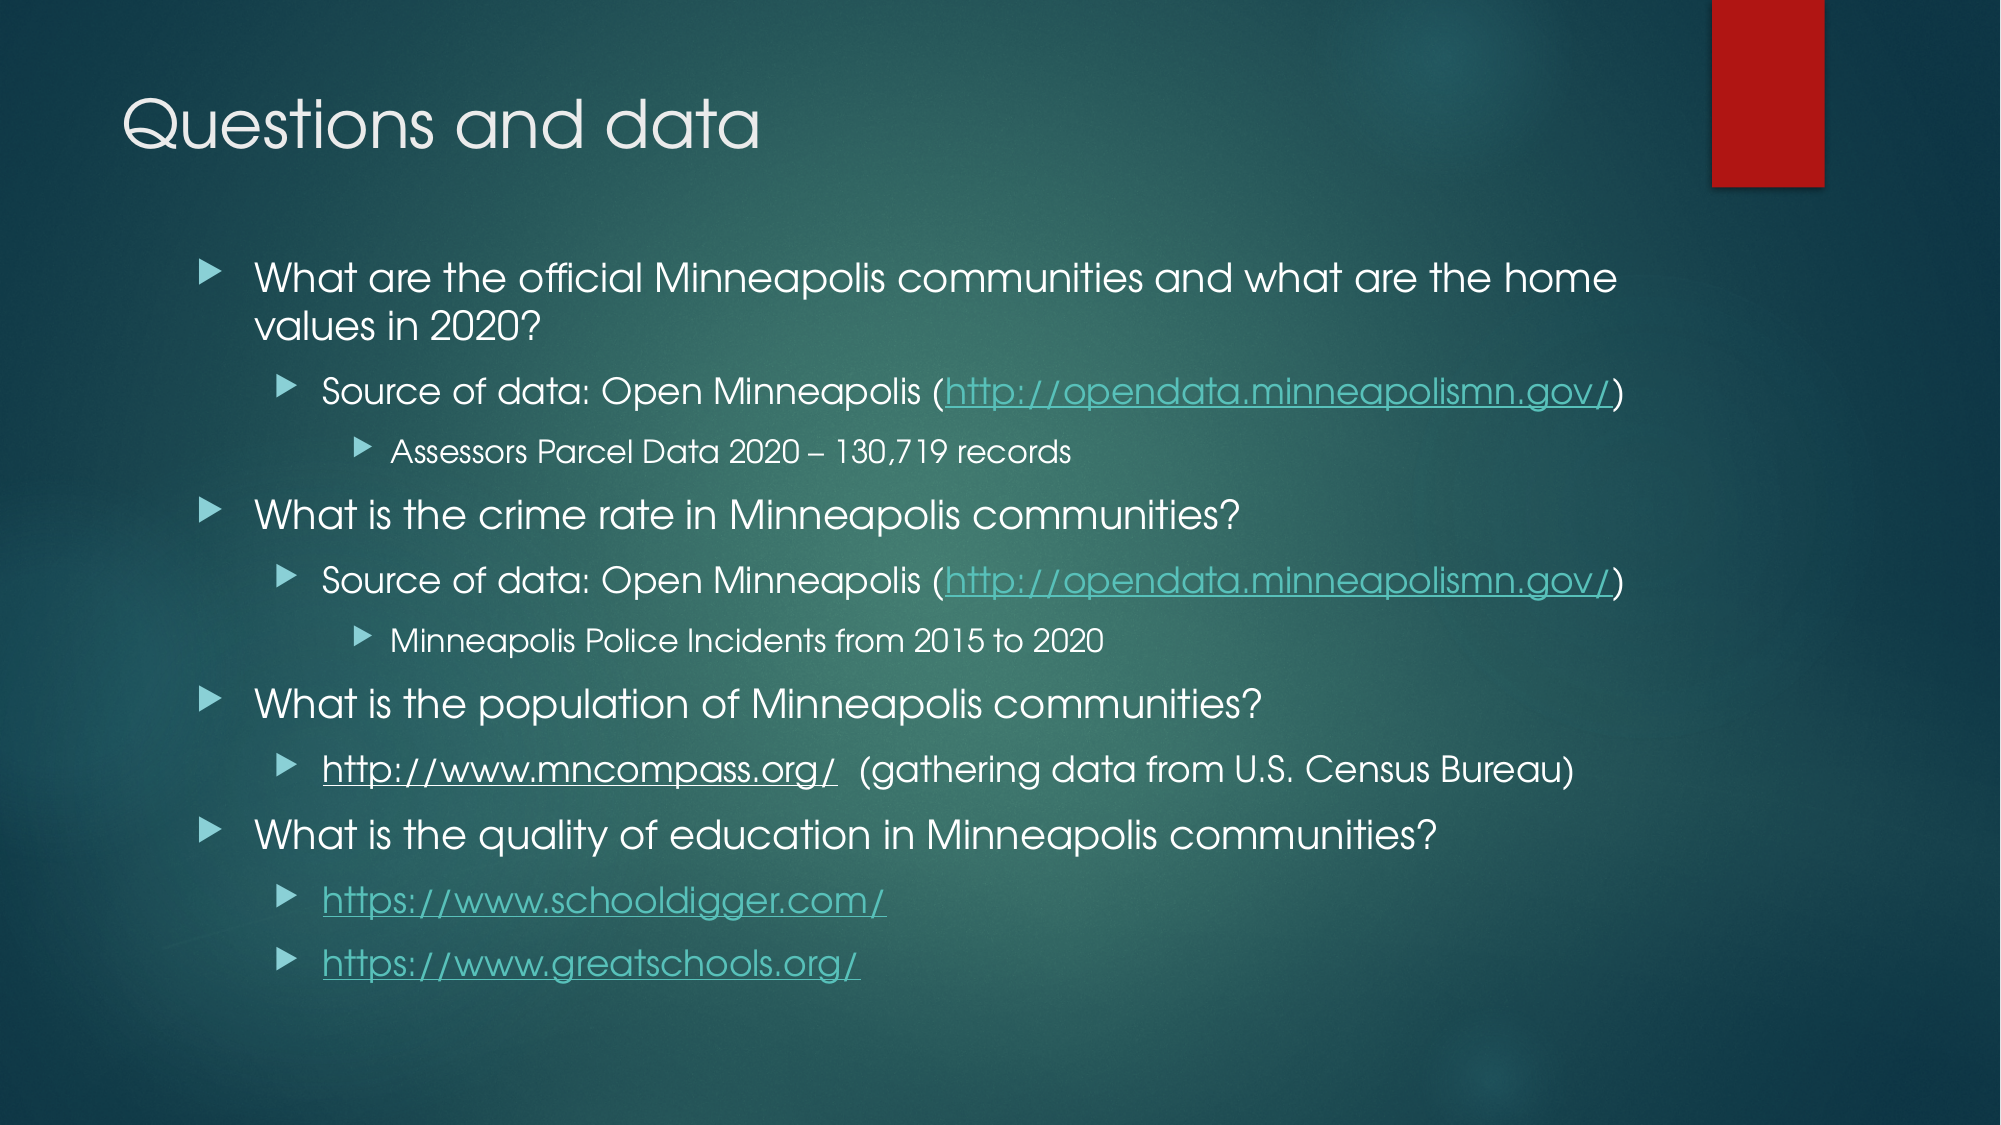

# Questions and data
What are the official Minneapolis communities and what are the home values in 2020?
Source of data: Open Minneapolis (http://opendata.minneapolismn.gov/)
Assessors Parcel Data 2020 – 130,719 records
What is the crime rate in Minneapolis communities?
Source of data: Open Minneapolis (http://opendata.minneapolismn.gov/)
Minneapolis Police Incidents from 2015 to 2020
What is the population of Minneapolis communities?
http://www.mncompass.org/  (gathering data from U.S. Census Bureau)
What is the quality of education in Minneapolis communities?
https://www.schooldigger.com/
https://www.greatschools.org/